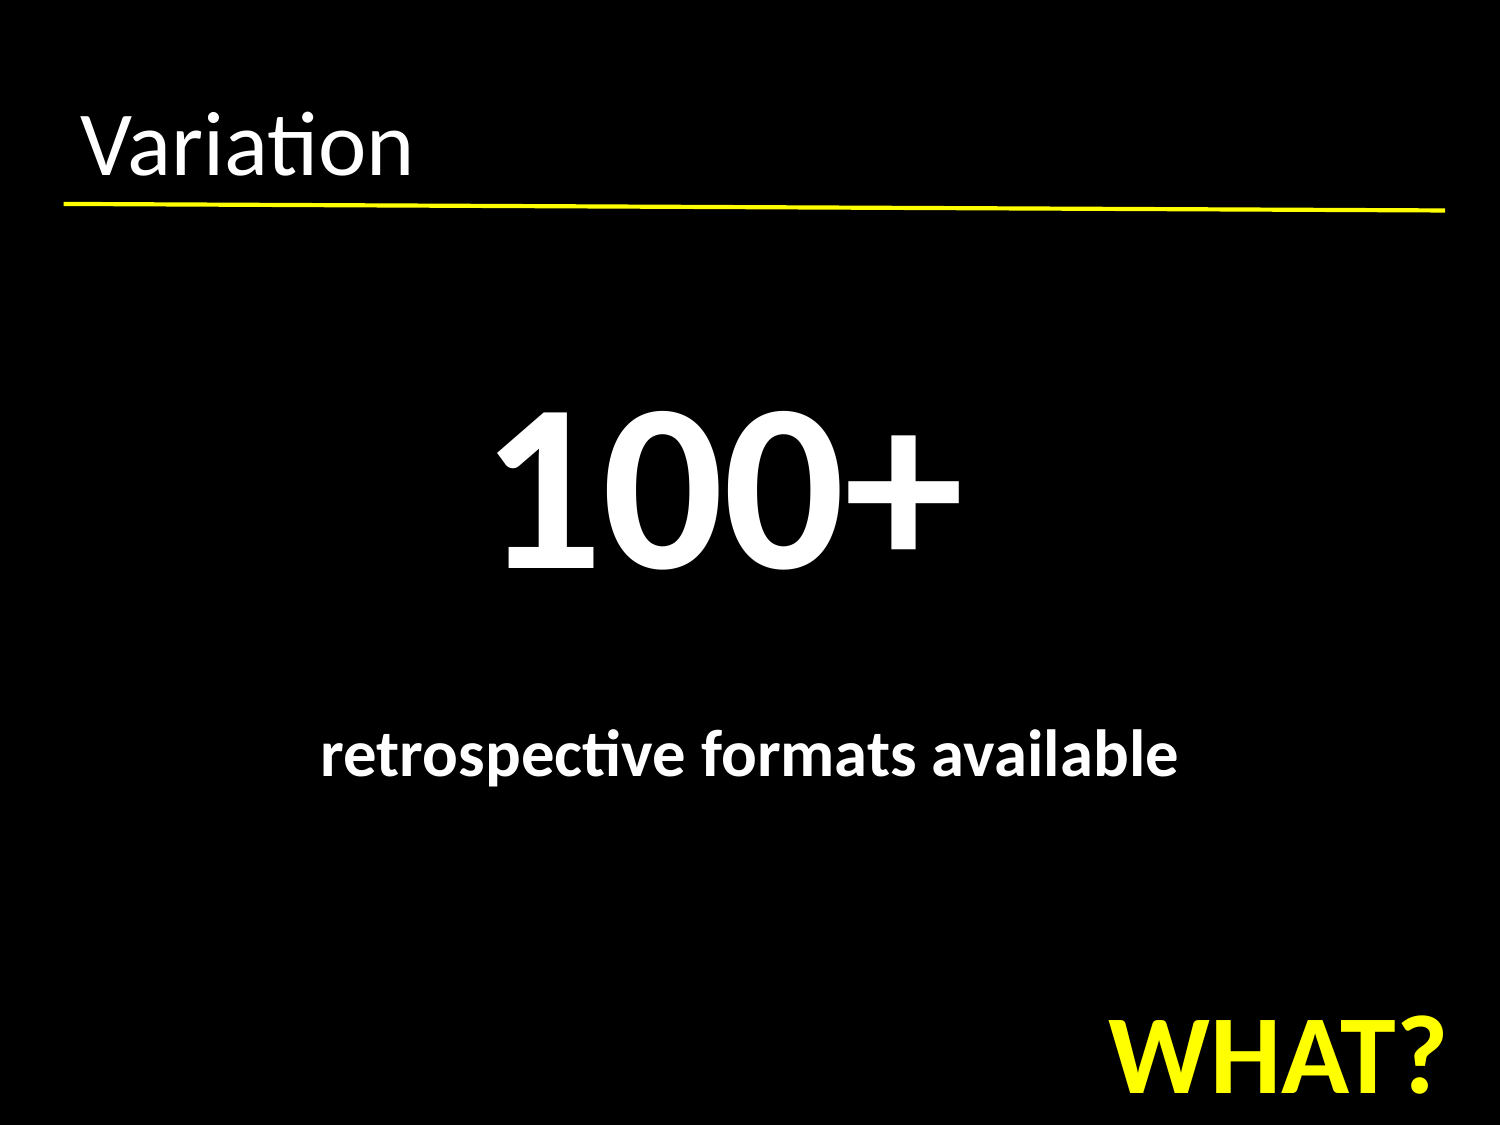

# Variation
100+
retrospective formats available
WHAT?